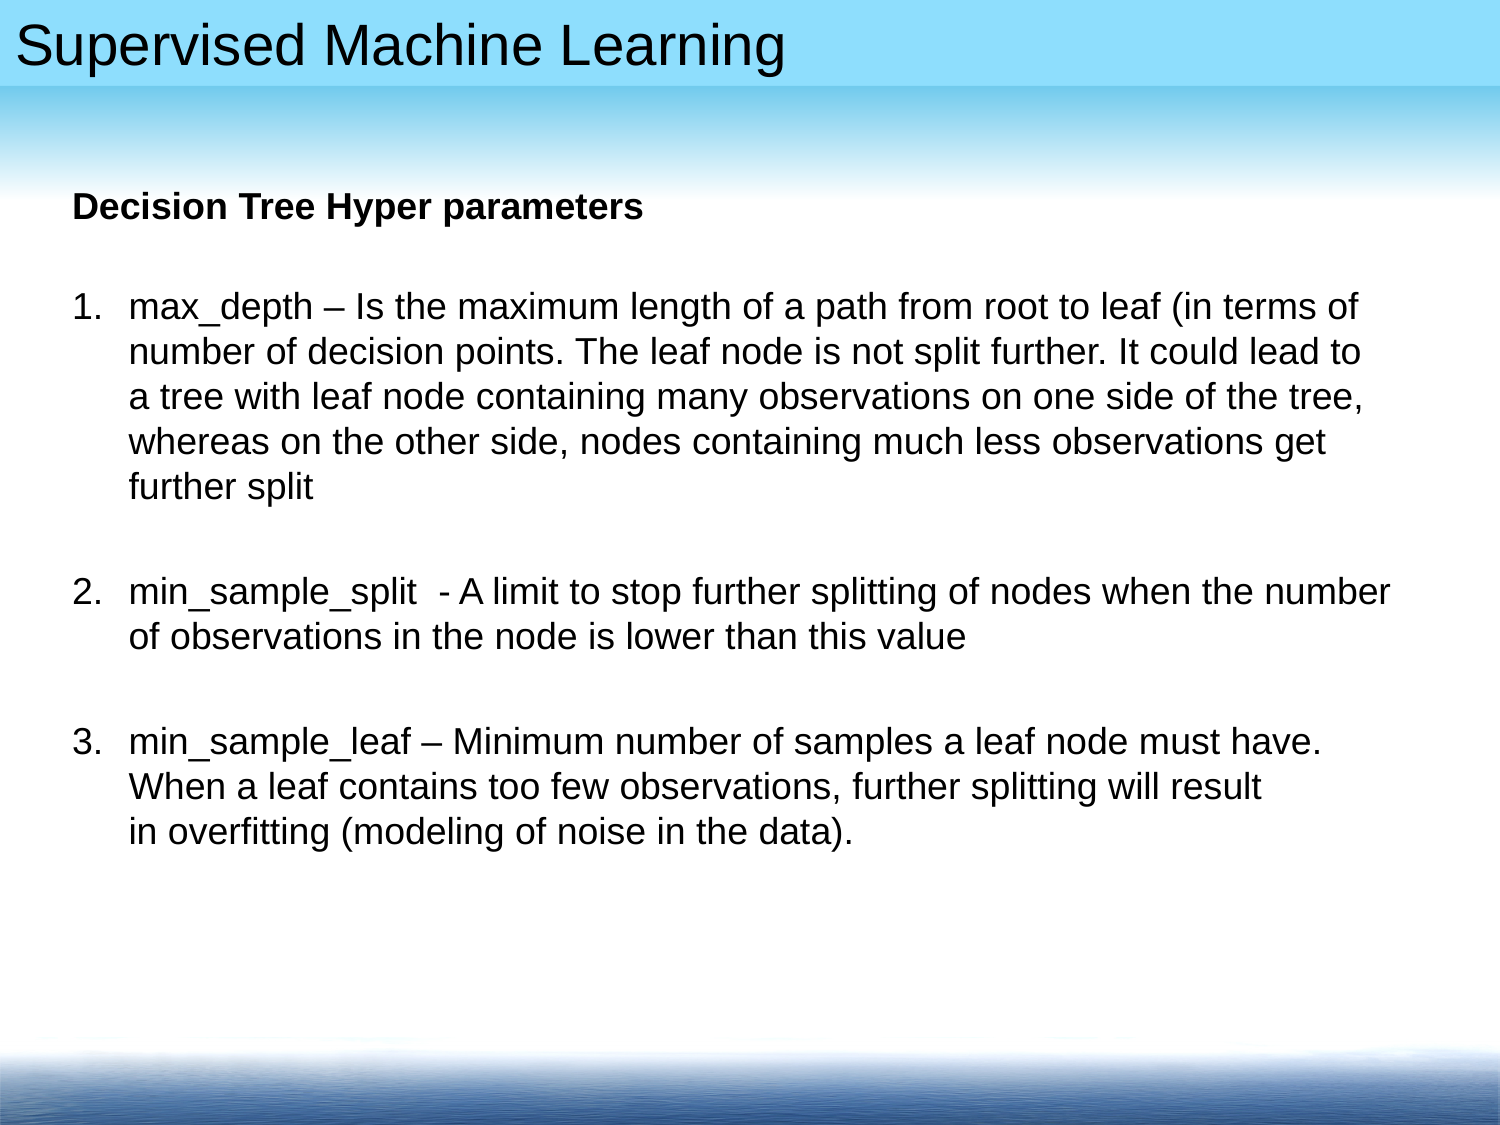

Decision Tree Hyper parameters

max_depth – Is the maximum length of a path from root to leaf (in terms of number of decision points. The leaf node is not split further. It could lead to a tree with leaf node containing many observations on one side of the tree, whereas on the other side, nodes containing much less observations get further split

min_sample_split  - A limit to stop further splitting of nodes when the number of observations in the node is lower than this value

min_sample_leaf – Minimum number of samples a leaf node must have. When a leaf contains too few observations, further splitting will result in overfitting (modeling of noise in the data).